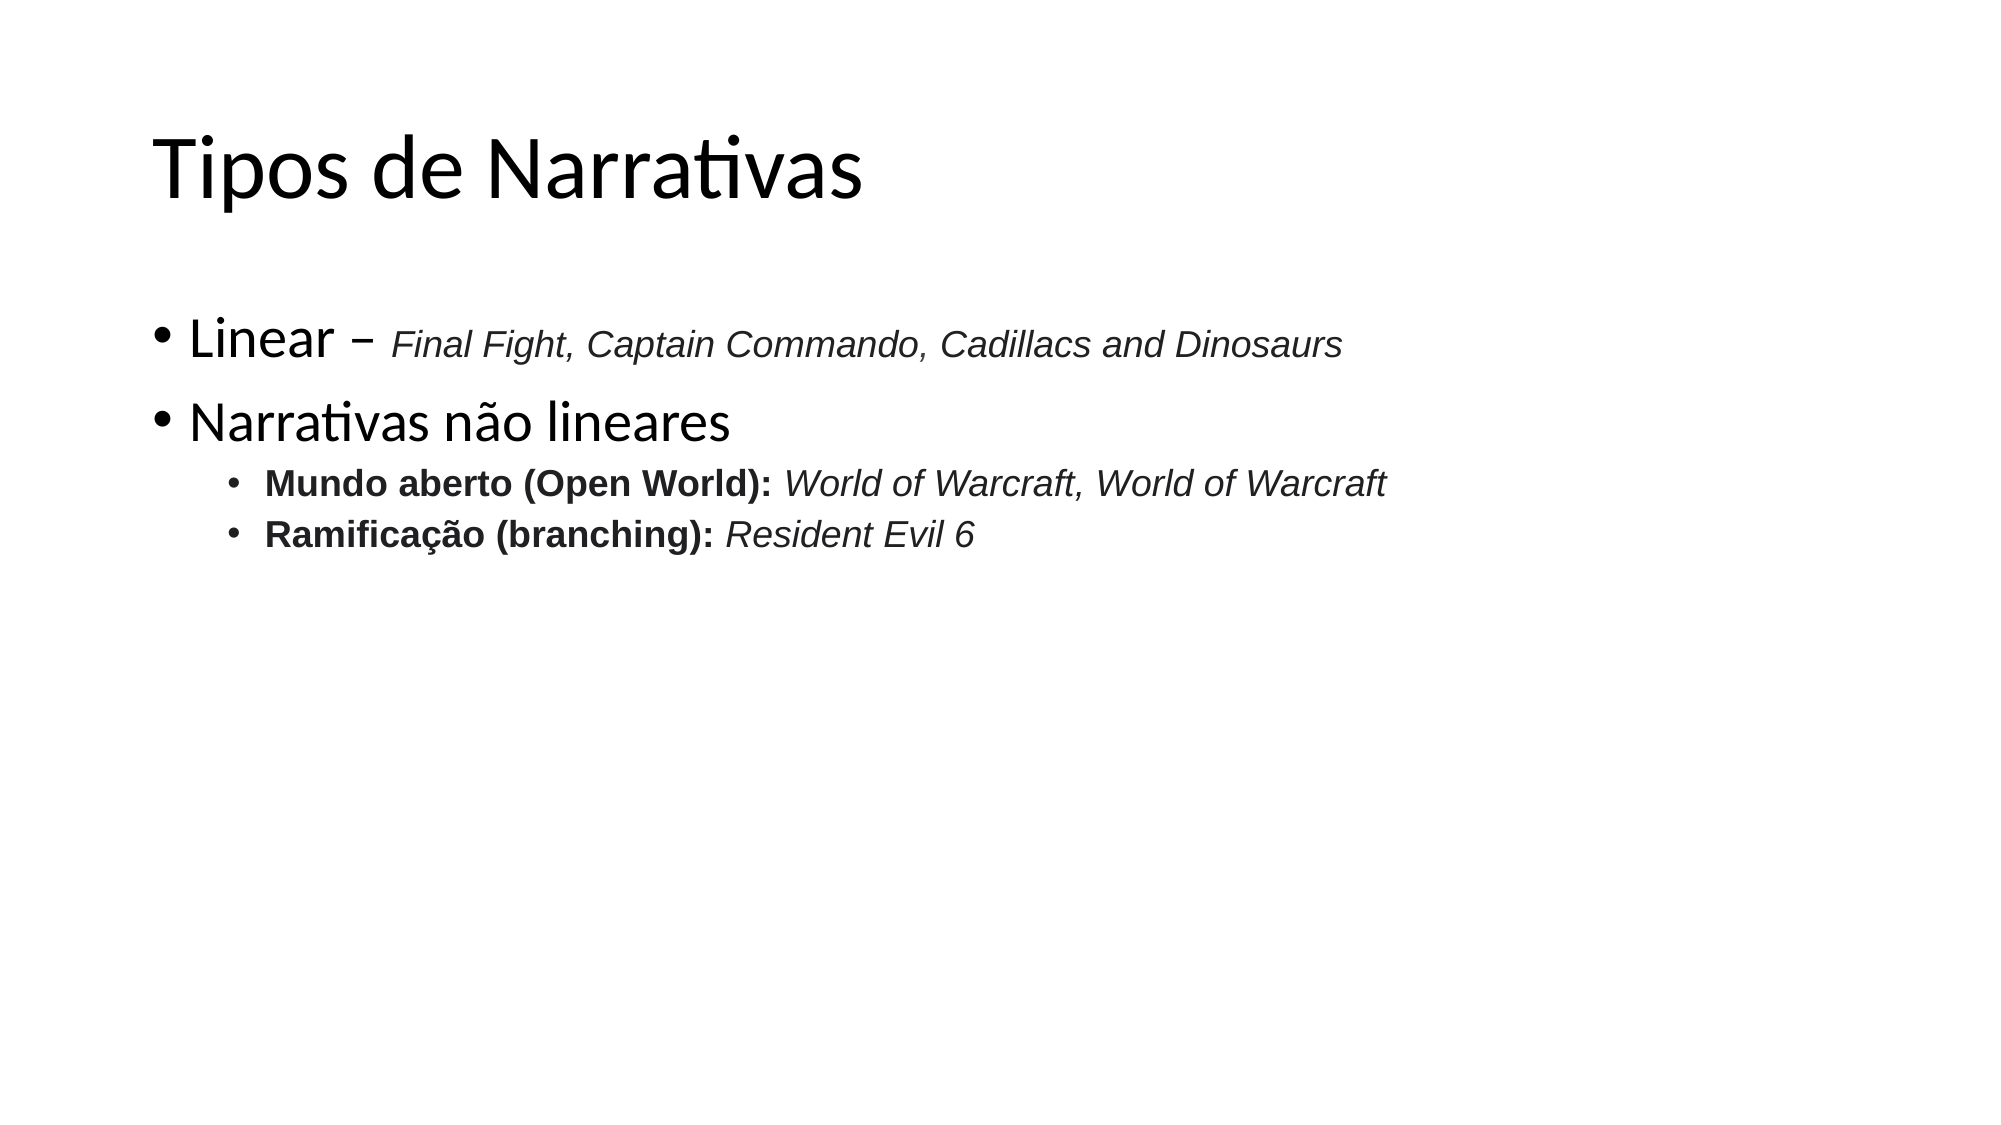

# Tipos de Narrativas
Linear – Final Fight, Captain Commando, Cadillacs and Dinosaurs
Narrativas não lineares
Mundo aberto (Open World): World of Warcraft, World of Warcraft
Ramificação (branching): Resident Evil 6